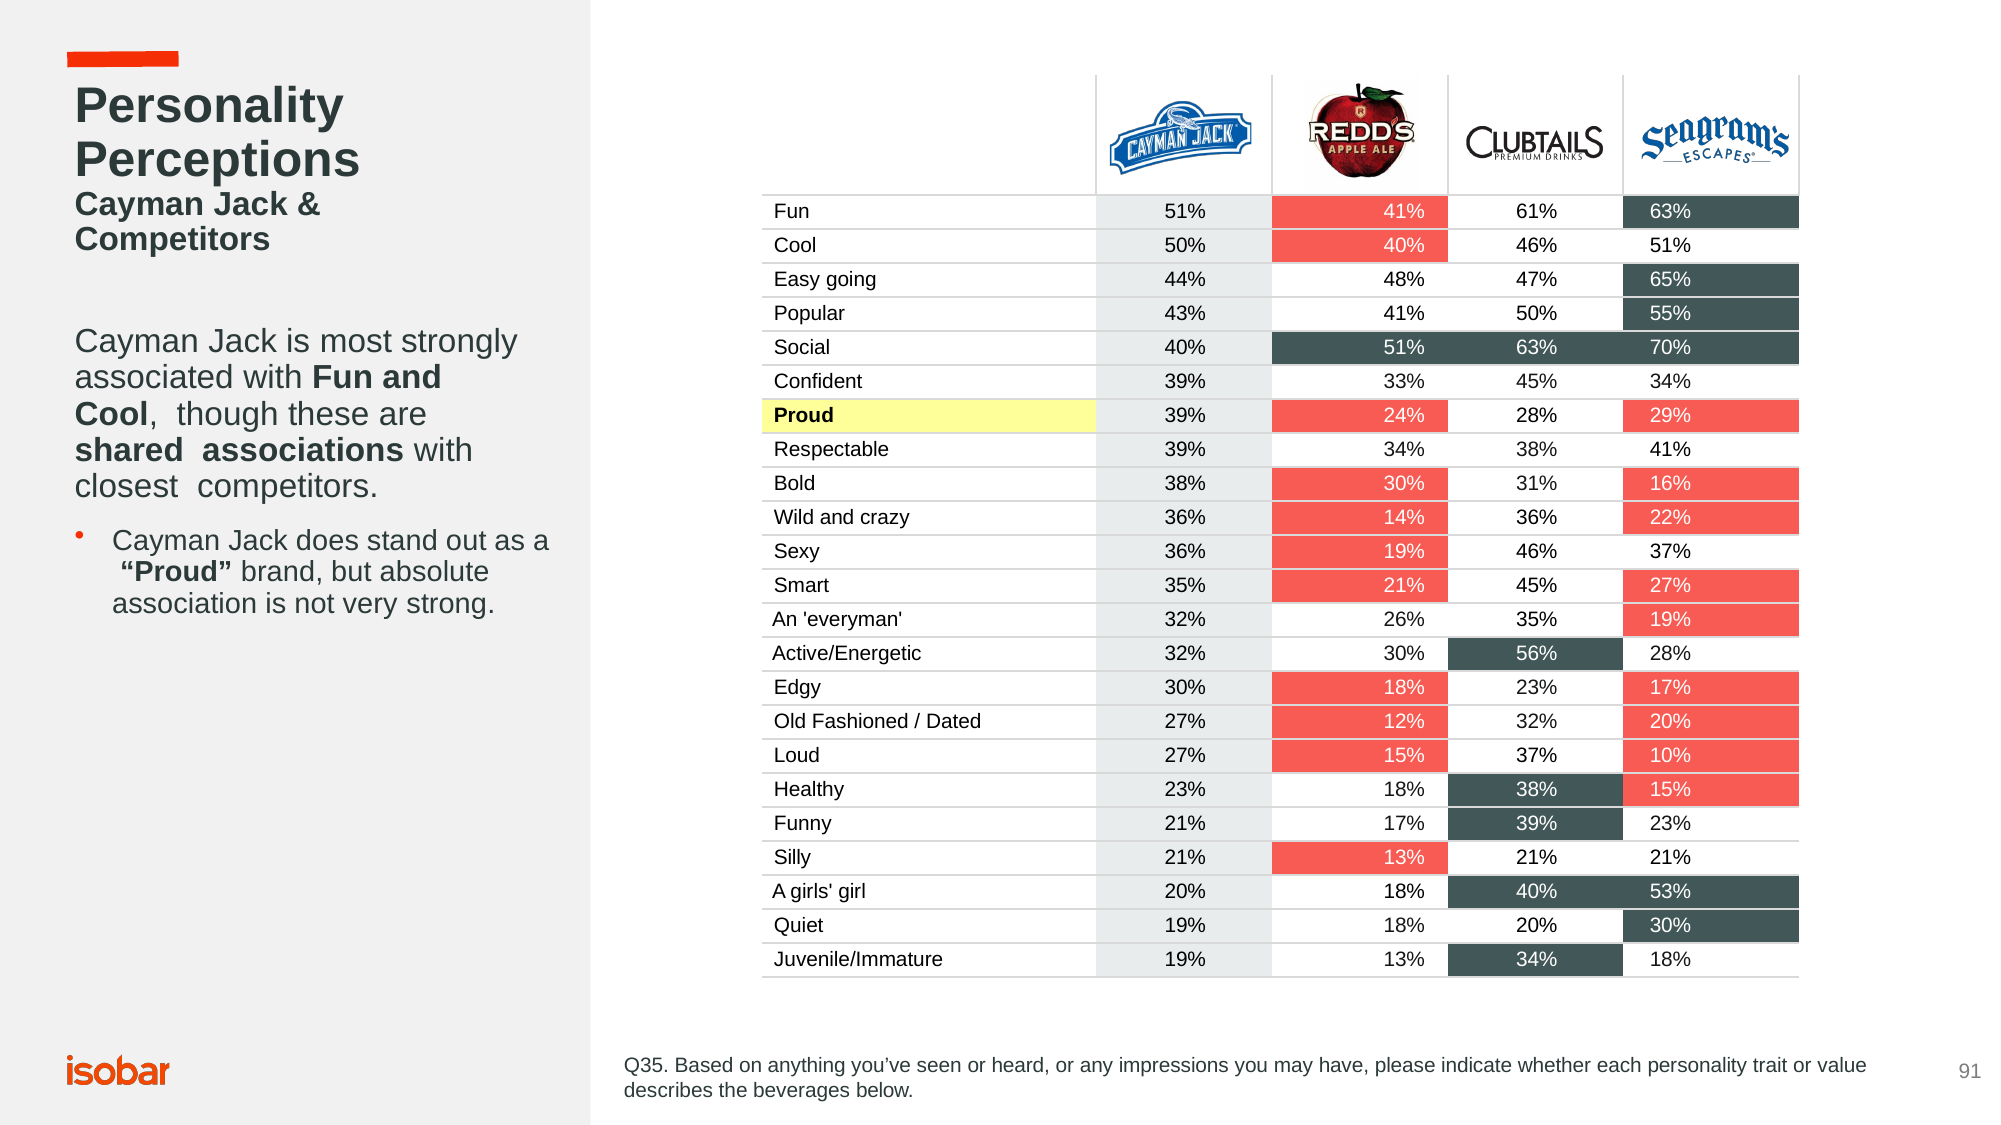

# Personality  Perceptions
Cayman Jack & Competitors
|  |  |  |  |  |
| --- | --- | --- | --- | --- |
| Fun | 51% | 41% | 61% | 63% |
| Cool | 50% | 40% | 46% | 51% |
| Easy going | 44% | 48% | 47% | 65% |
| Popular | 43% | 41% | 50% | 55% |
| Social | 40% | 51% | 63% | 70% |
| Confident | 39% | 33% | 45% | 34% |
| Proud | 39% | 24% | 28% | 29% |
| Respectable | 39% | 34% | 38% | 41% |
| Bold | 38% | 30% | 31% | 16% |
| Wild and crazy | 36% | 14% | 36% | 22% |
| Sexy | 36% | 19% | 46% | 37% |
| Smart | 35% | 21% | 45% | 27% |
| An 'everyman' | 32% | 26% | 35% | 19% |
| Active/Energetic | 32% | 30% | 56% | 28% |
| Edgy | 30% | 18% | 23% | 17% |
| Old Fashioned / Dated | 27% | 12% | 32% | 20% |
| Loud | 27% | 15% | 37% | 10% |
| Healthy | 23% | 18% | 38% | 15% |
| Funny | 21% | 17% | 39% | 23% |
| Silly | 21% | 13% | 21% | 21% |
| A girls' girl | 20% | 18% | 40% | 53% |
| Quiet | 19% | 18% | 20% | 30% |
| Juvenile/Immature | 19% | 13% | 34% | 18% |

Cayman Jack is most strongly  associated with Fun and Cool,  though these are shared  associations with closest  competitors.
Cayman Jack does stand out as a  “Proud” brand, but absolute  association is not very strong.
Q35. Based on anything you’ve seen or heard, or any impressions you may have, please indicate whether each personality trait or value  describes the beverages below.

91
91